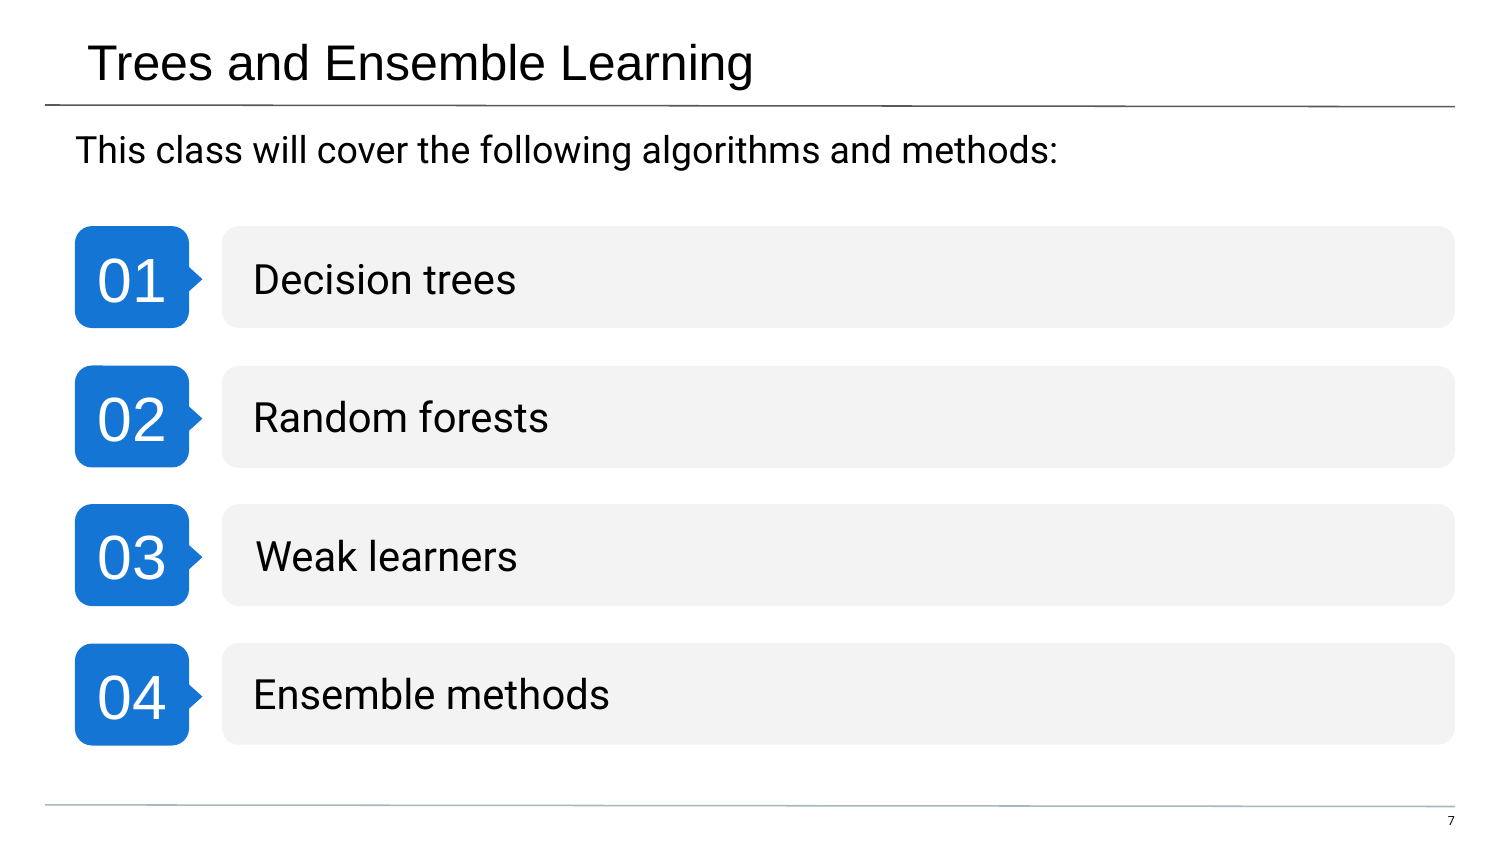

# Trees and Ensemble Learning
This class will cover the following algorithms and methods:
Decision trees
Random forests
Weak learners
Ensemble methods

7